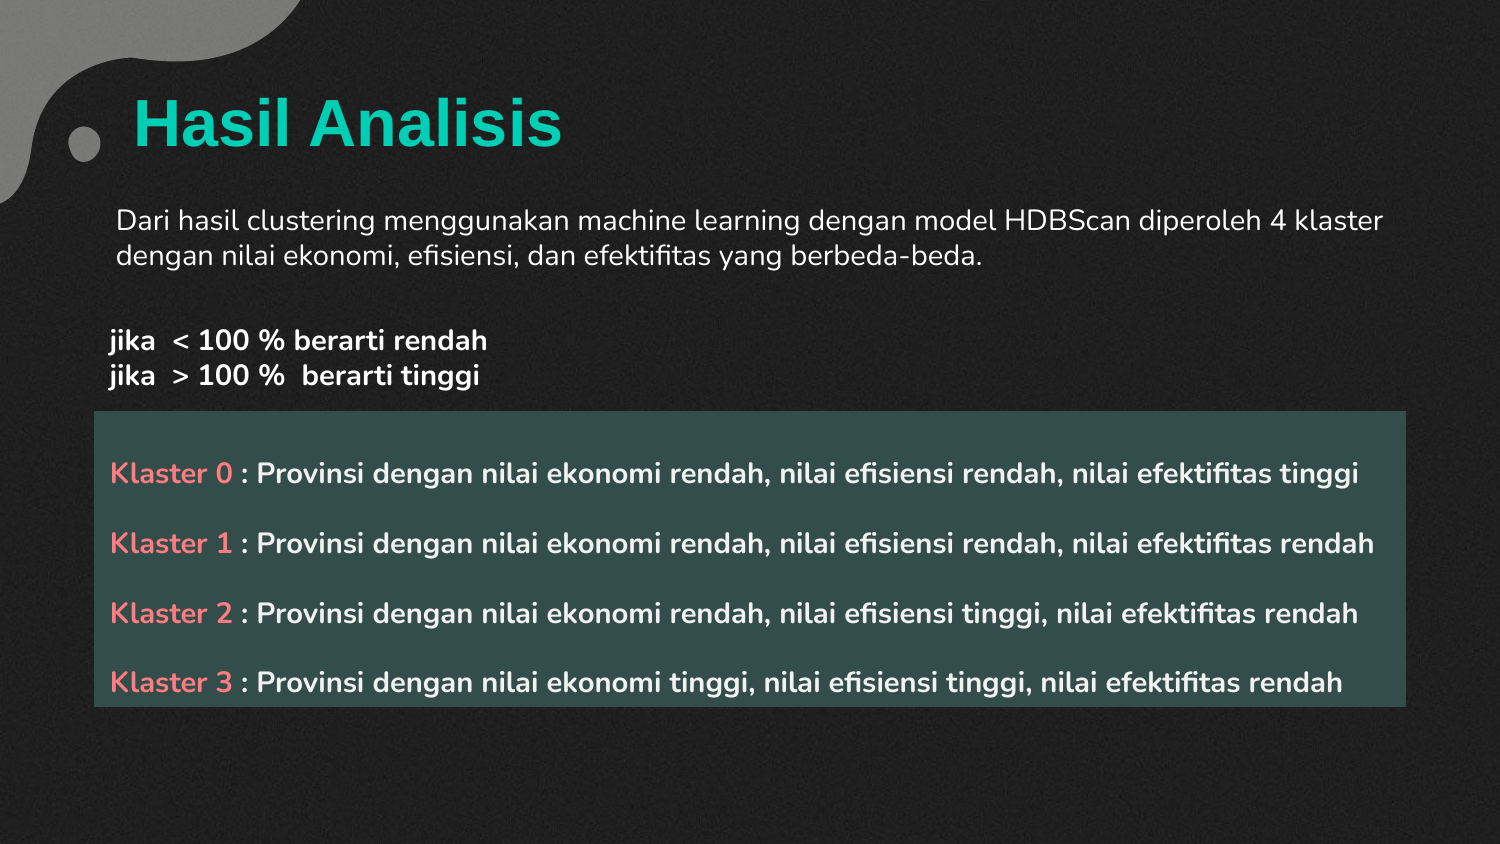

# Hasil Analisis
Dari hasil clustering menggunakan machine learning dengan model HDBScan diperoleh 4 klaster dengan nilai ekonomi, efisiensi, dan efektifitas yang berbeda-beda.
jika  < 100 % berarti rendah
jika  > 100 %  berarti tinggi

Klaster 0 : Provinsi dengan nilai ekonomi rendah, nilai efisiensi rendah, nilai efektifitas tinggi
Klaster 1 : Provinsi dengan nilai ekonomi rendah, nilai efisiensi rendah, nilai efektifitas rendah
Klaster 2 : Provinsi dengan nilai ekonomi rendah, nilai efisiensi tinggi, nilai efektifitas rendah
Klaster 3 : Provinsi dengan nilai ekonomi tinggi, nilai efisiensi tinggi, nilai efektifitas rendah